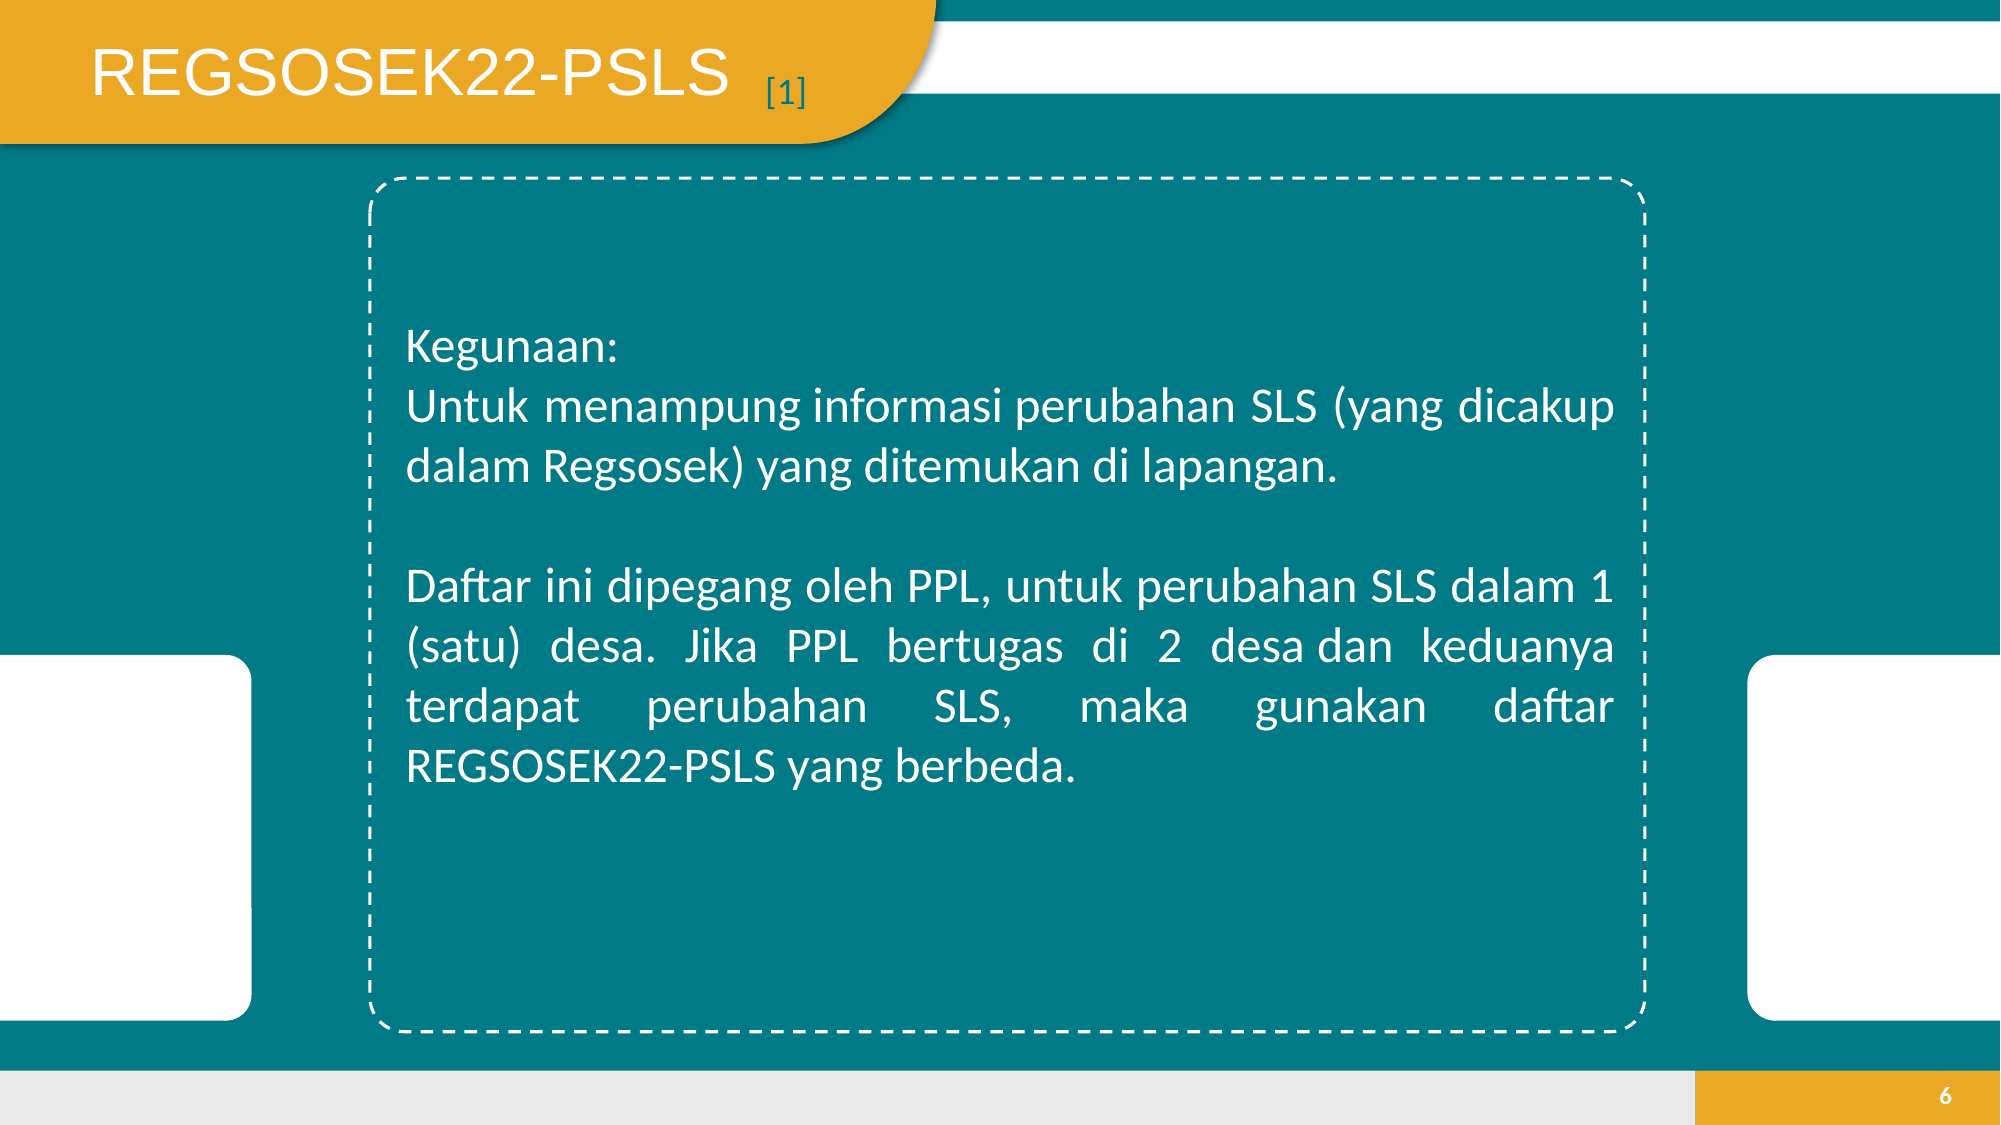

REGSOSEK22-PSLS

lihat buku pedoman teknis halaman
[1]

Kegunaan:
Untuk menampung informasi perubahan SLS (yang dicakup dalam Regsosek) yang ditemukan di lapangan.

Daftar ini dipegang oleh PPL, untuk perubahan SLS dalam 1 (satu) desa. Jika PPL bertugas di 2 desa dan keduanya terdapat perubahan SLS, maka gunakan daftar REGSOSEK22-PSLS yang berbeda.

6